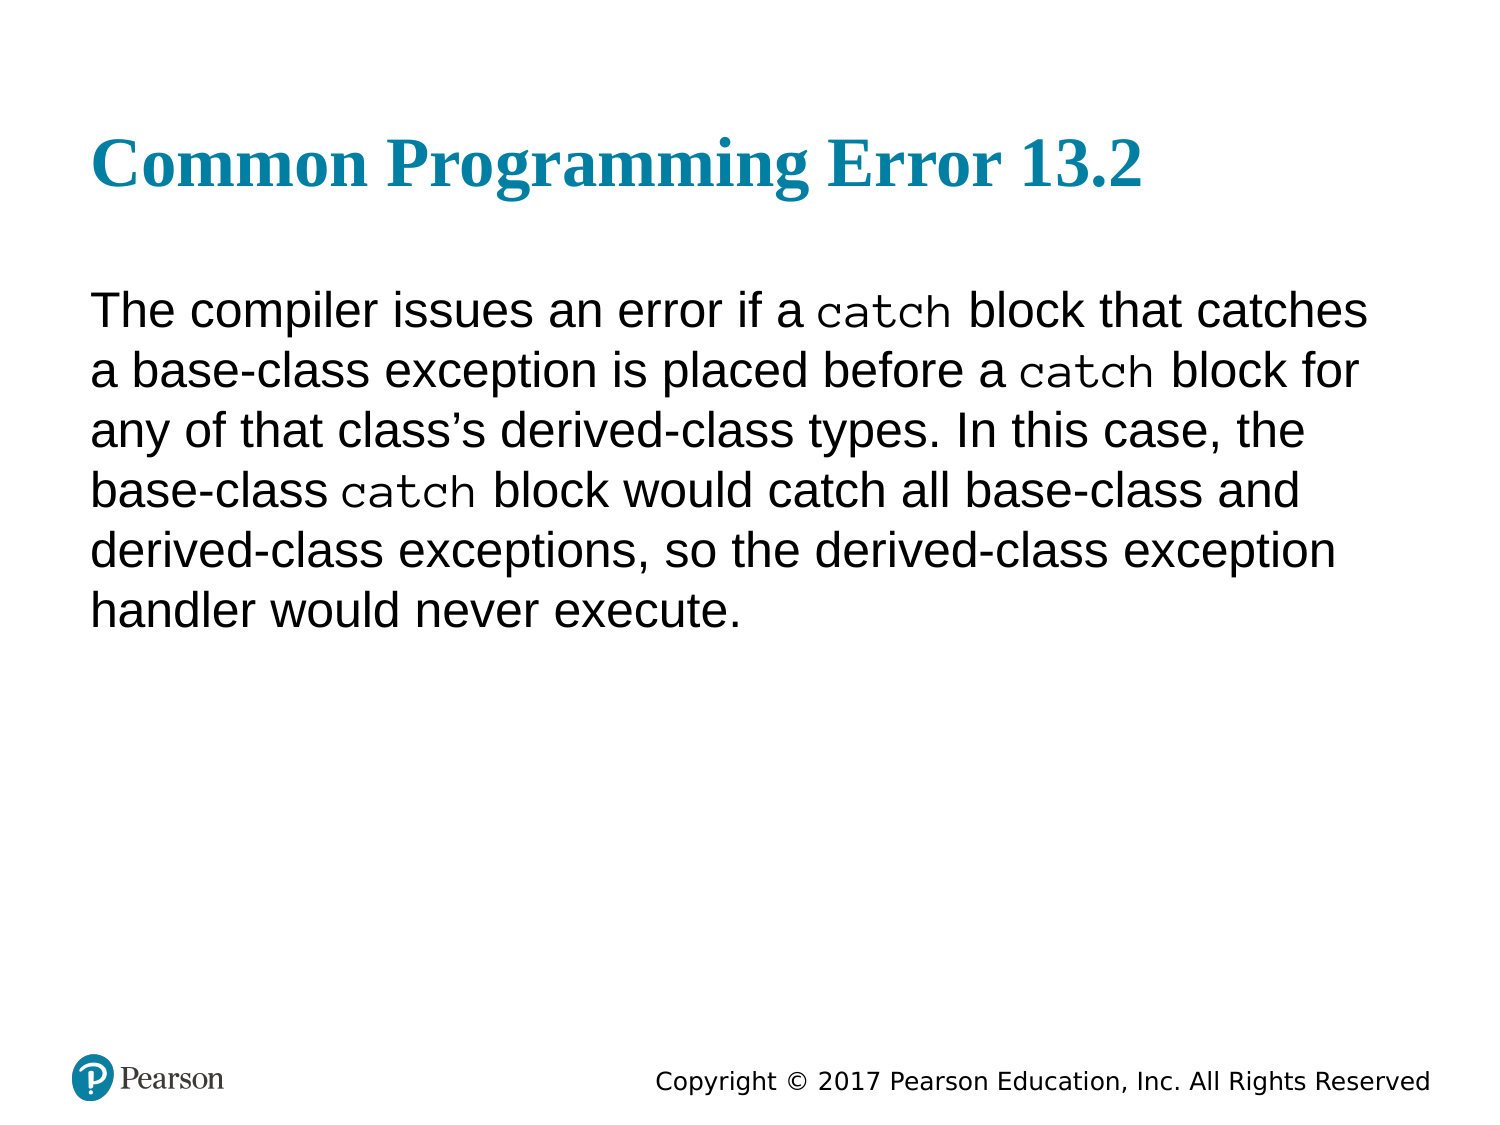

# Common Programming Error 13.2
The compiler issues an error if a catch block that catches a base-class exception is placed before a catch block for any of that class’s derived-class types. In this case, the base-class catch block would catch all base-class and derived-class exceptions, so the derived-class exception handler would never execute.